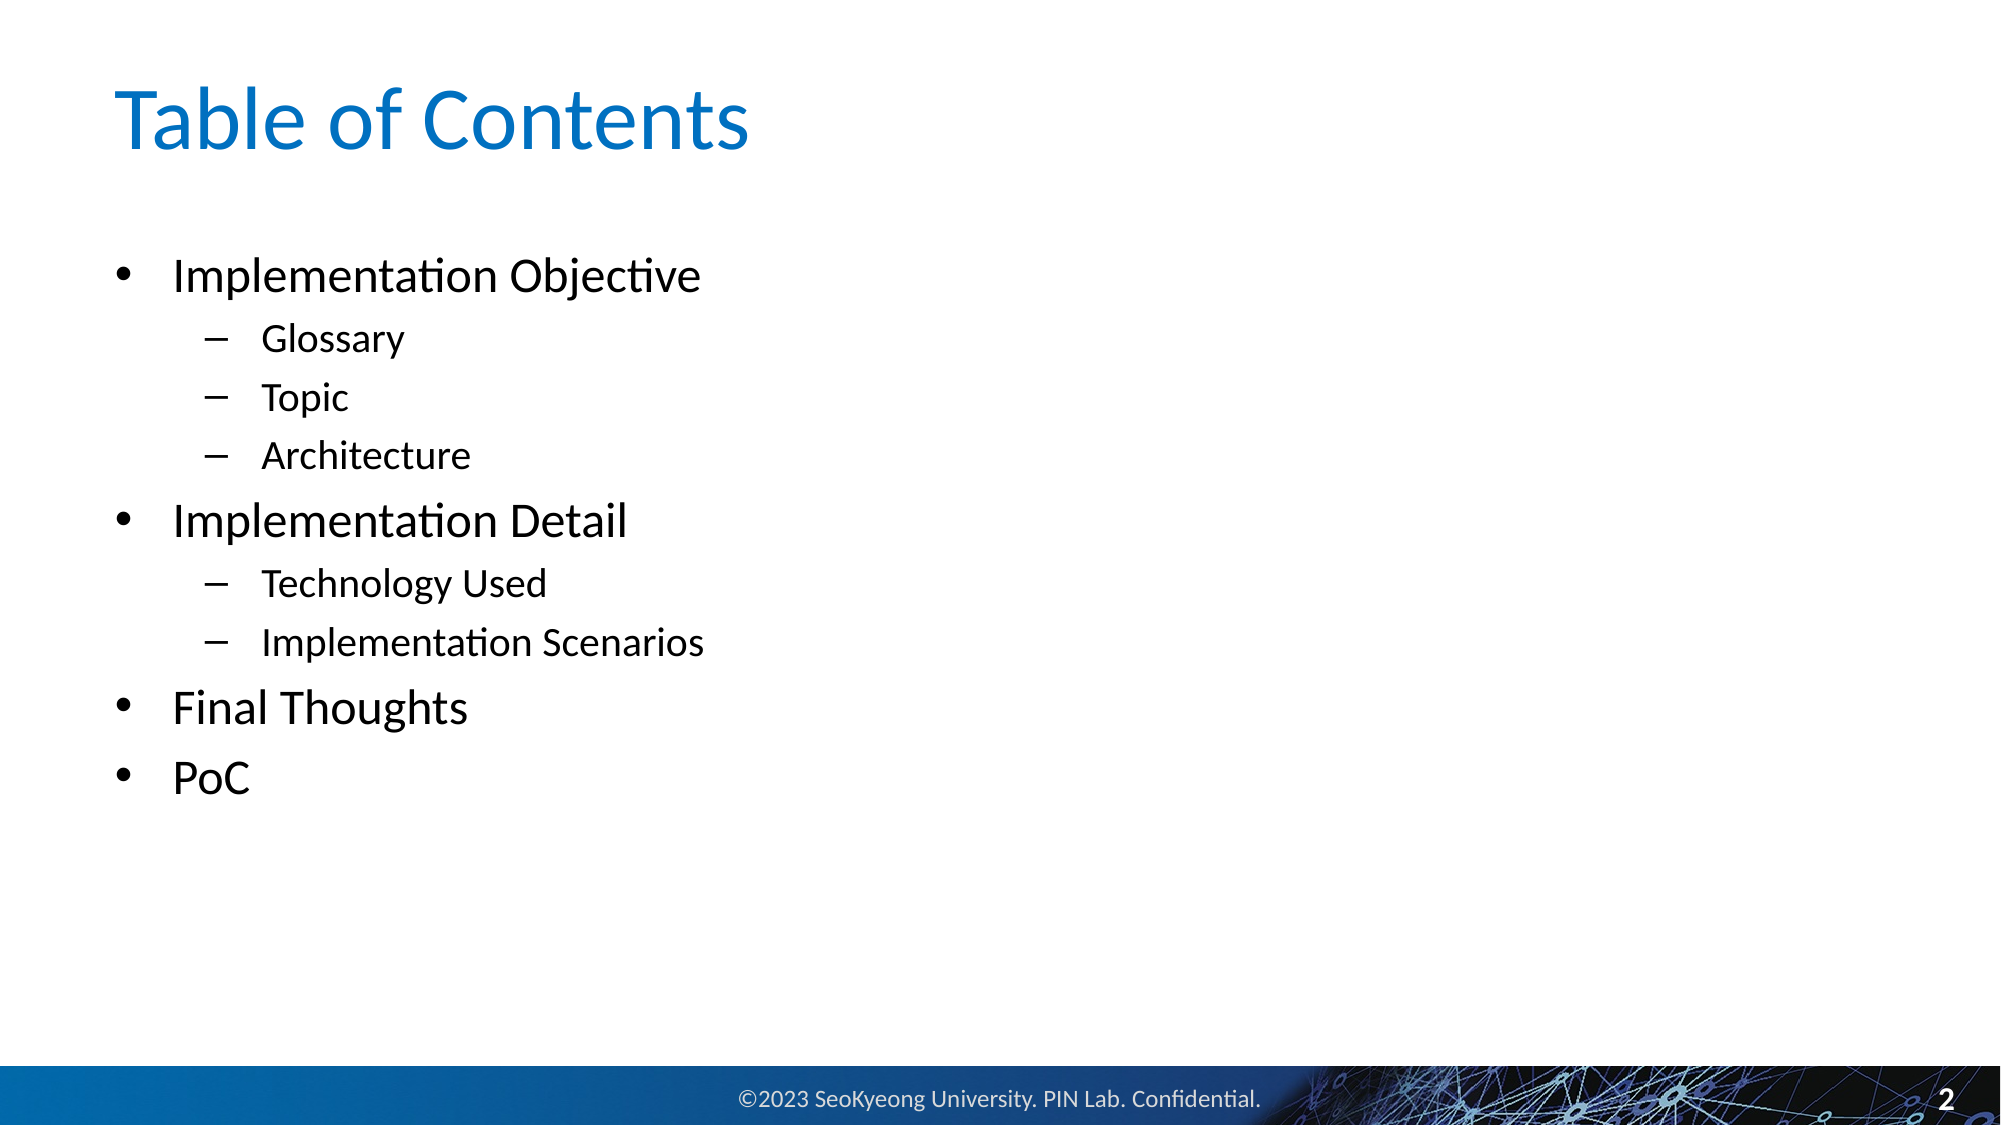

# Table of Contents
Implementation Objective
Glossary
Topic
Architecture
Implementation Detail
Technology Used
Implementation Scenarios
Final Thoughts
PoC
2